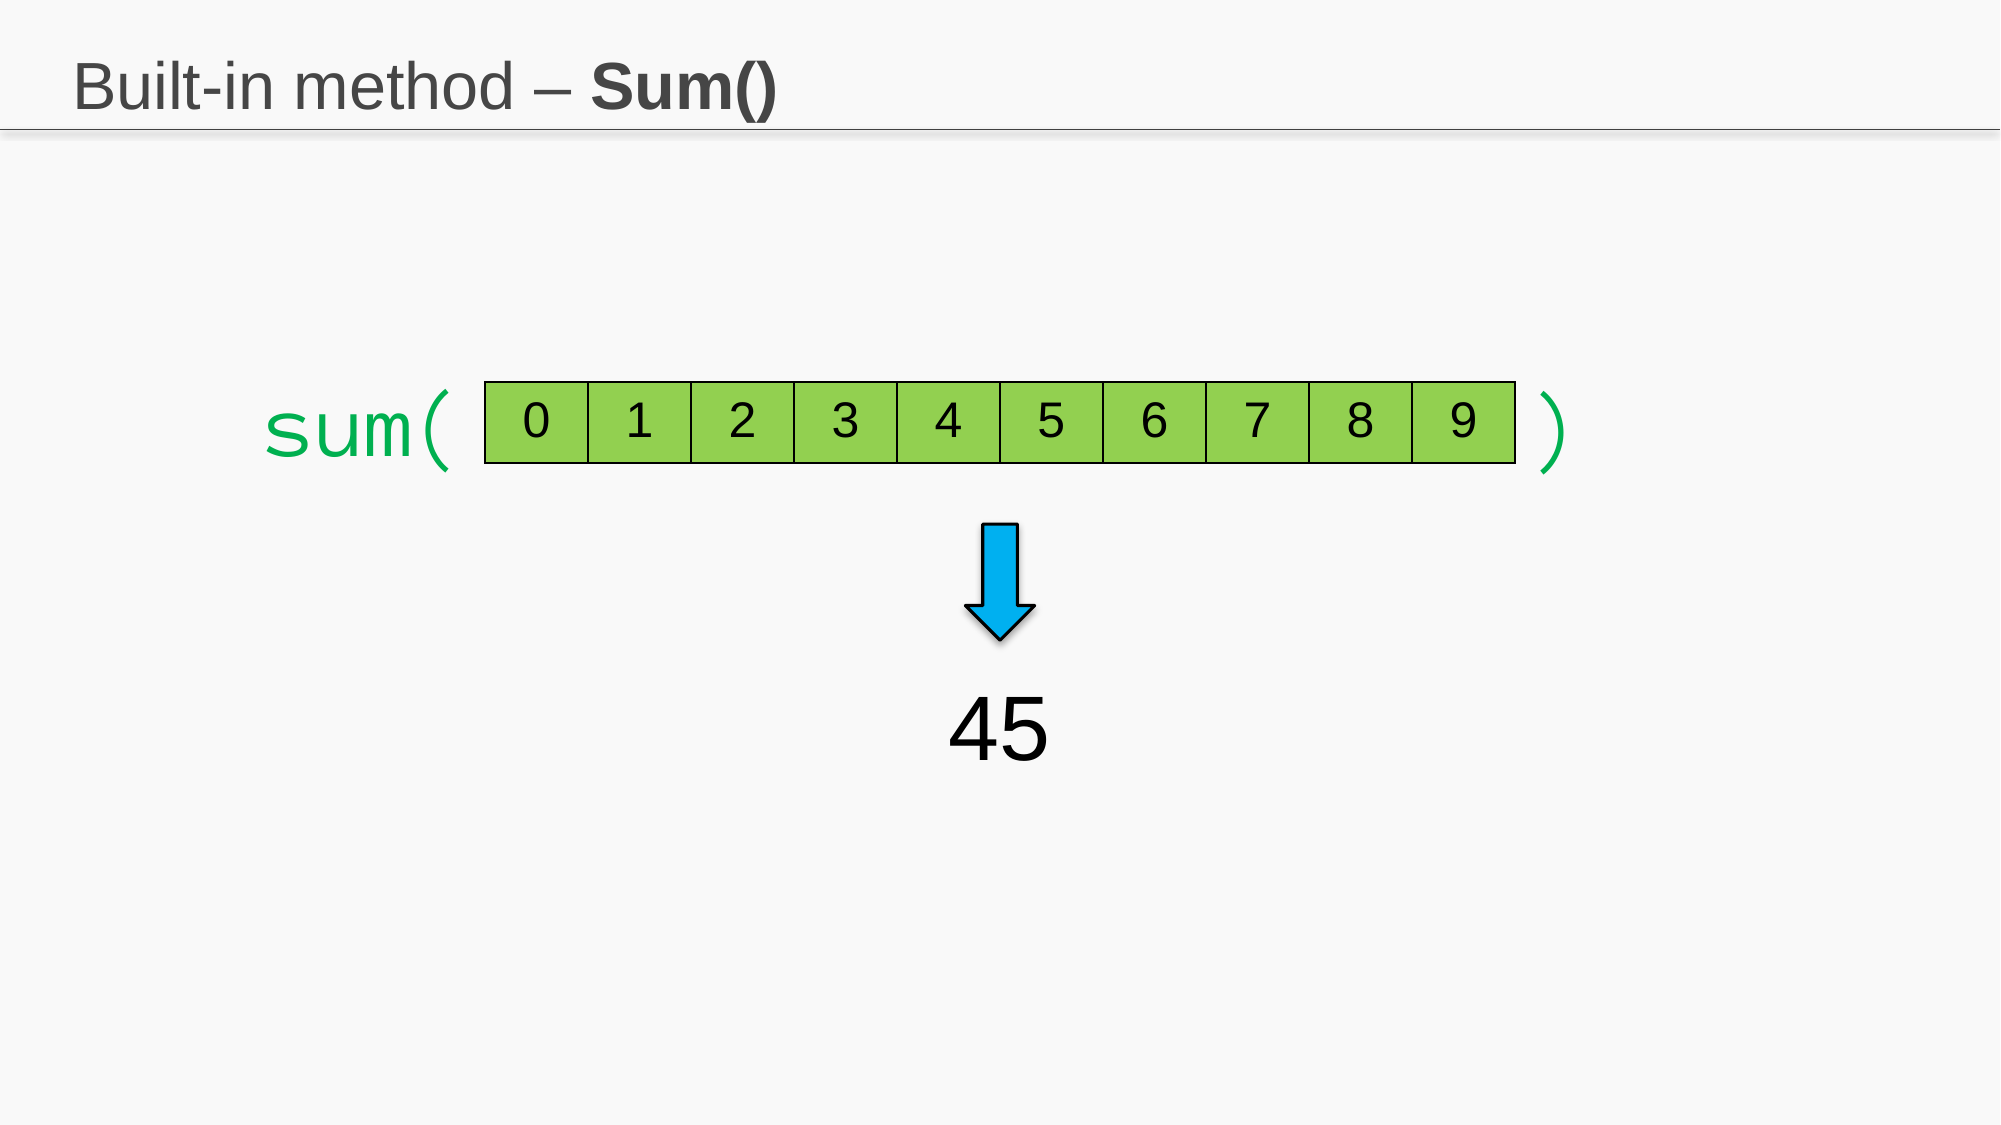

# Built-in method – Sum()
sum(
)
| 0 | 1 | 2 | 3 | 4 | 5 | 6 | 7 | 8 | 9 |
| --- | --- | --- | --- | --- | --- | --- | --- | --- | --- |

45